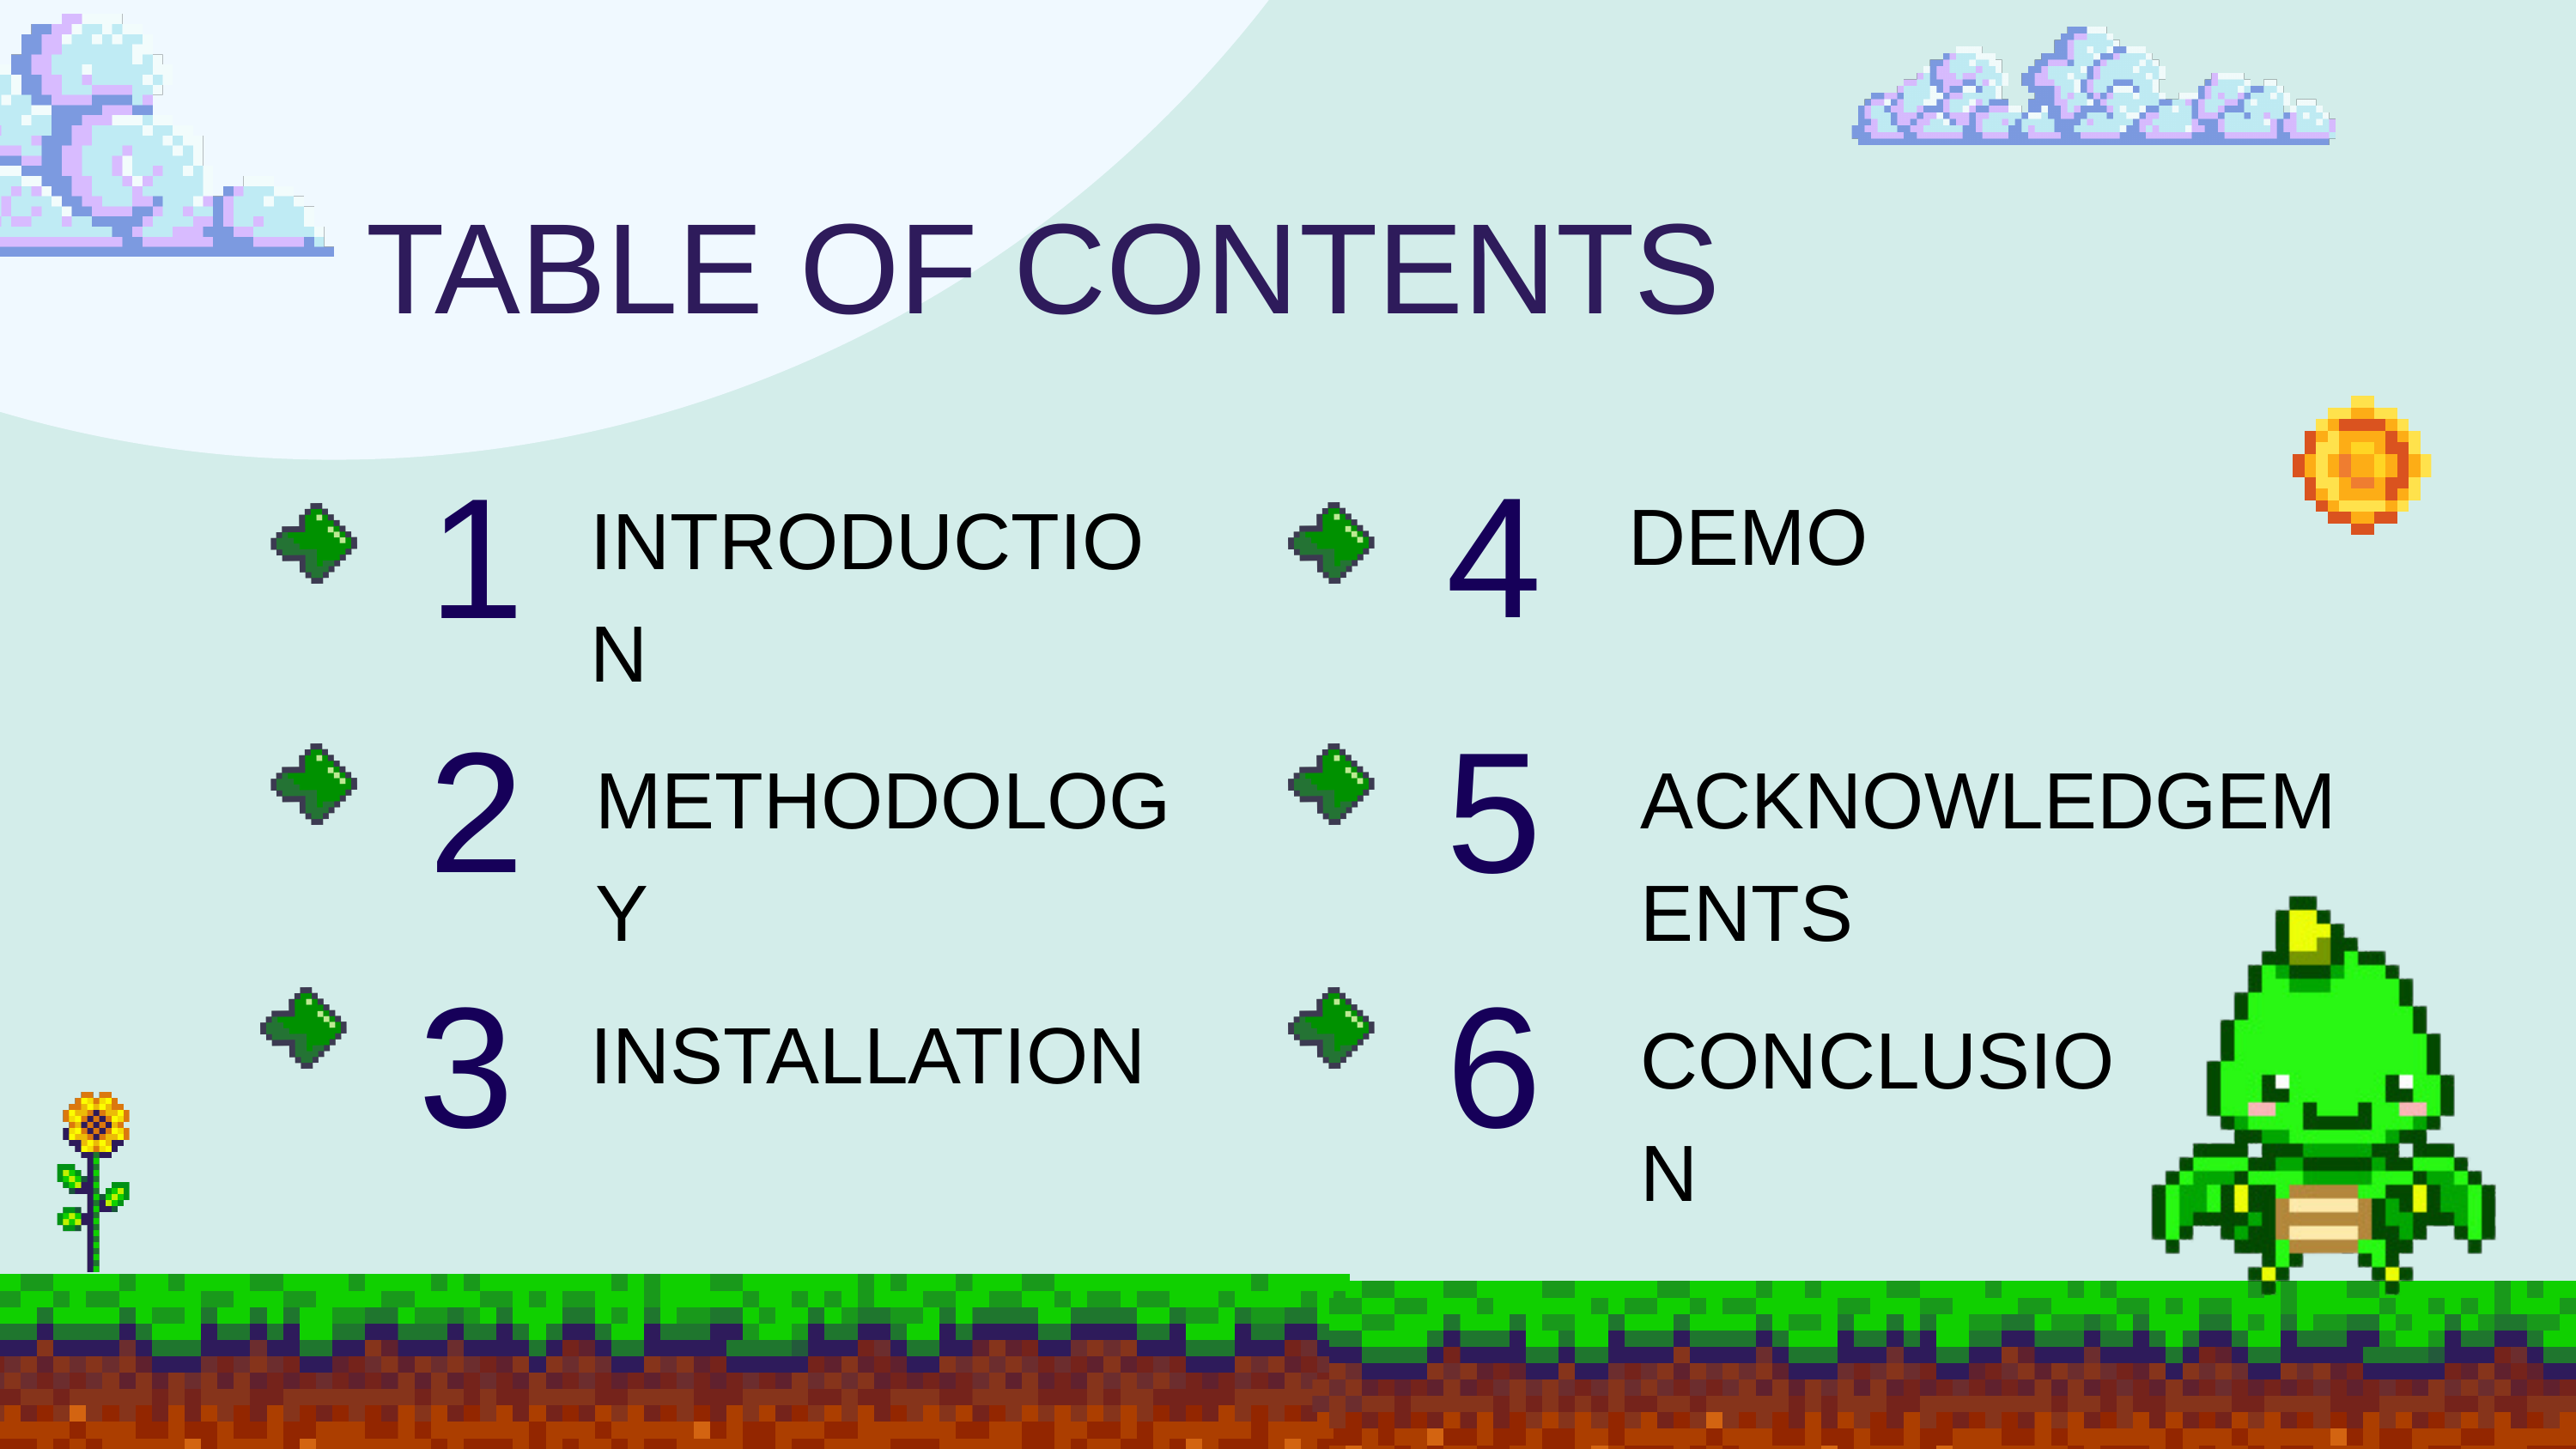

TABLE OF CONTENTS

4
DEMO

1
INTRODUCTION

2
METHODOLOGY

5
ACKNOWLEDGEMENTS

3
INSTALLATION

6

CONCLUSION